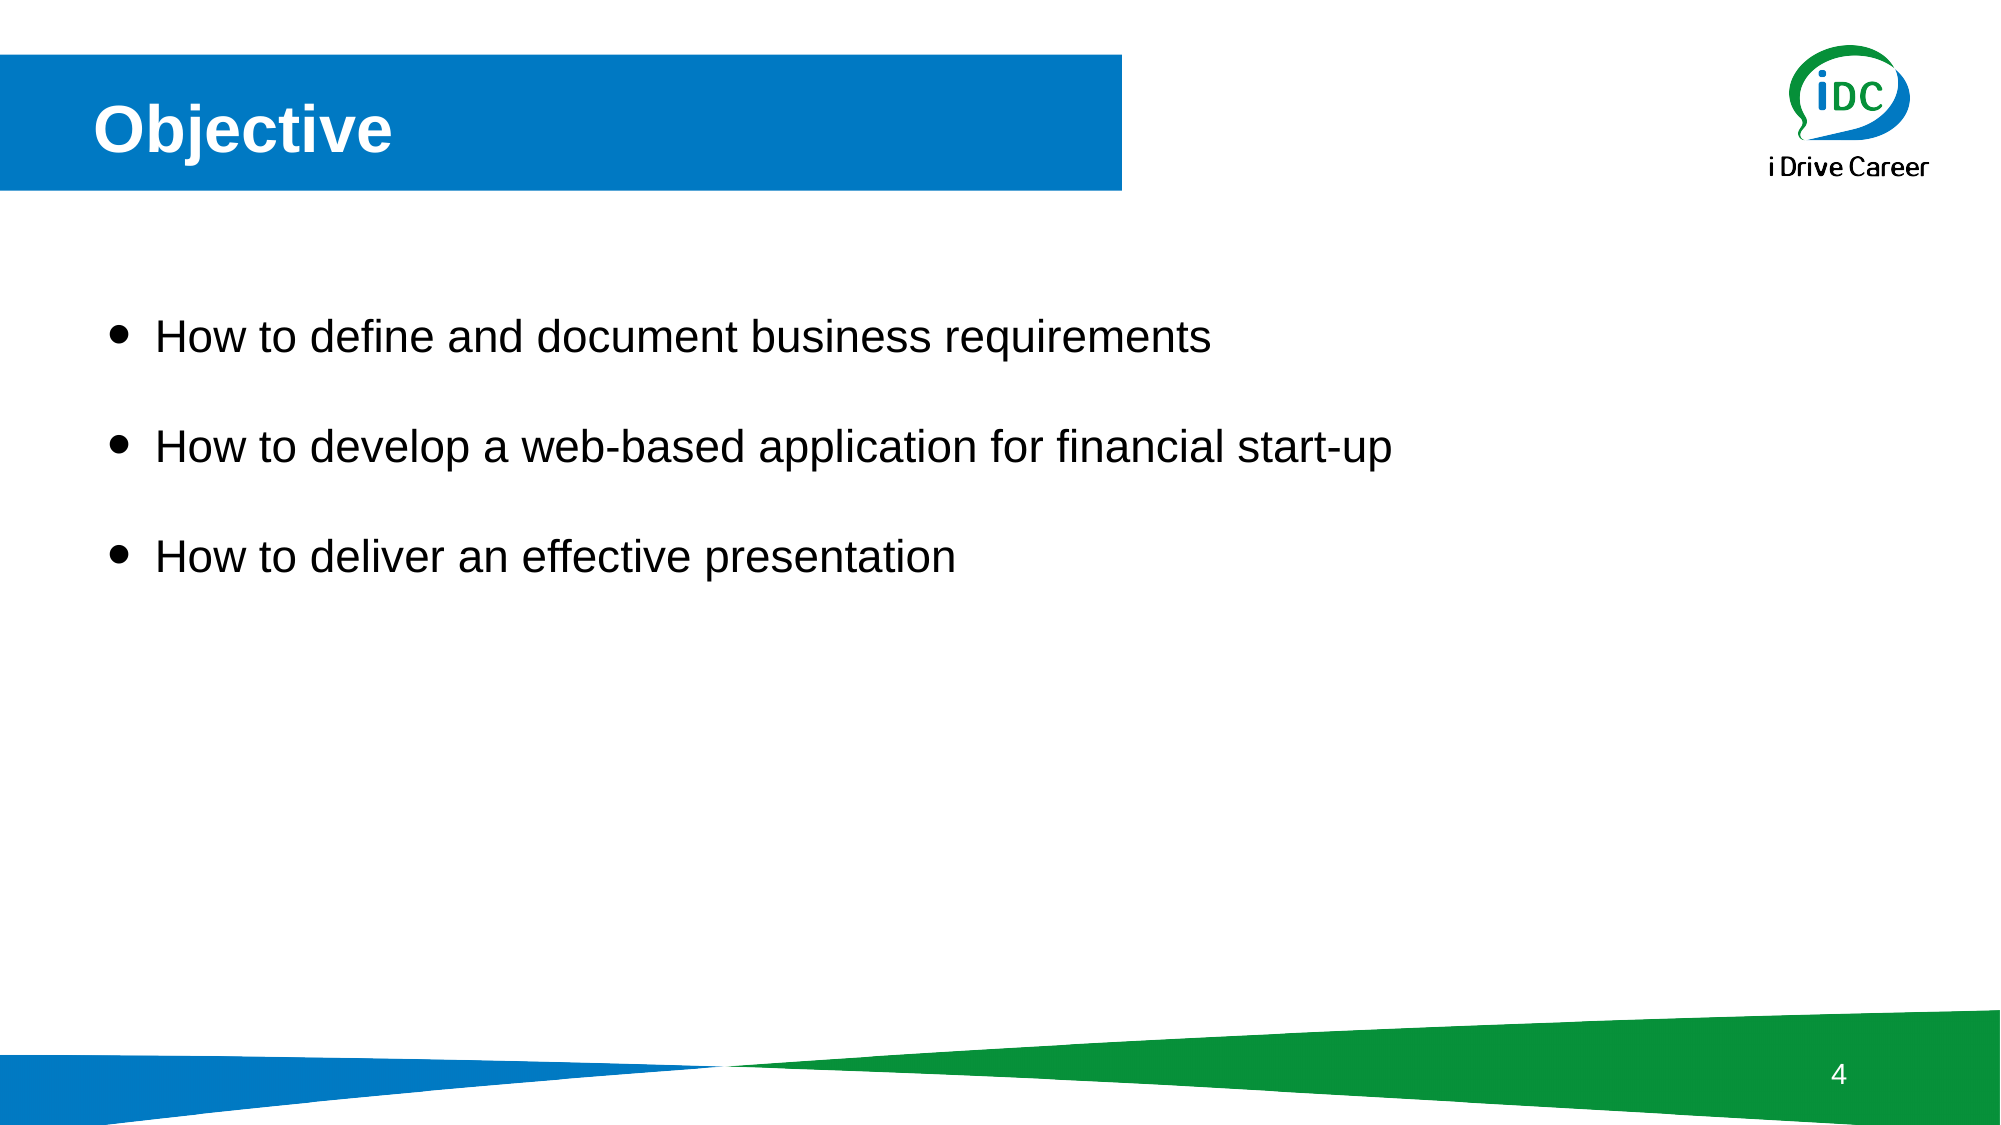

Objective
How to define and document business requirements

How to develop a web-based application for financial start-up

How to deliver an effective presentation
4